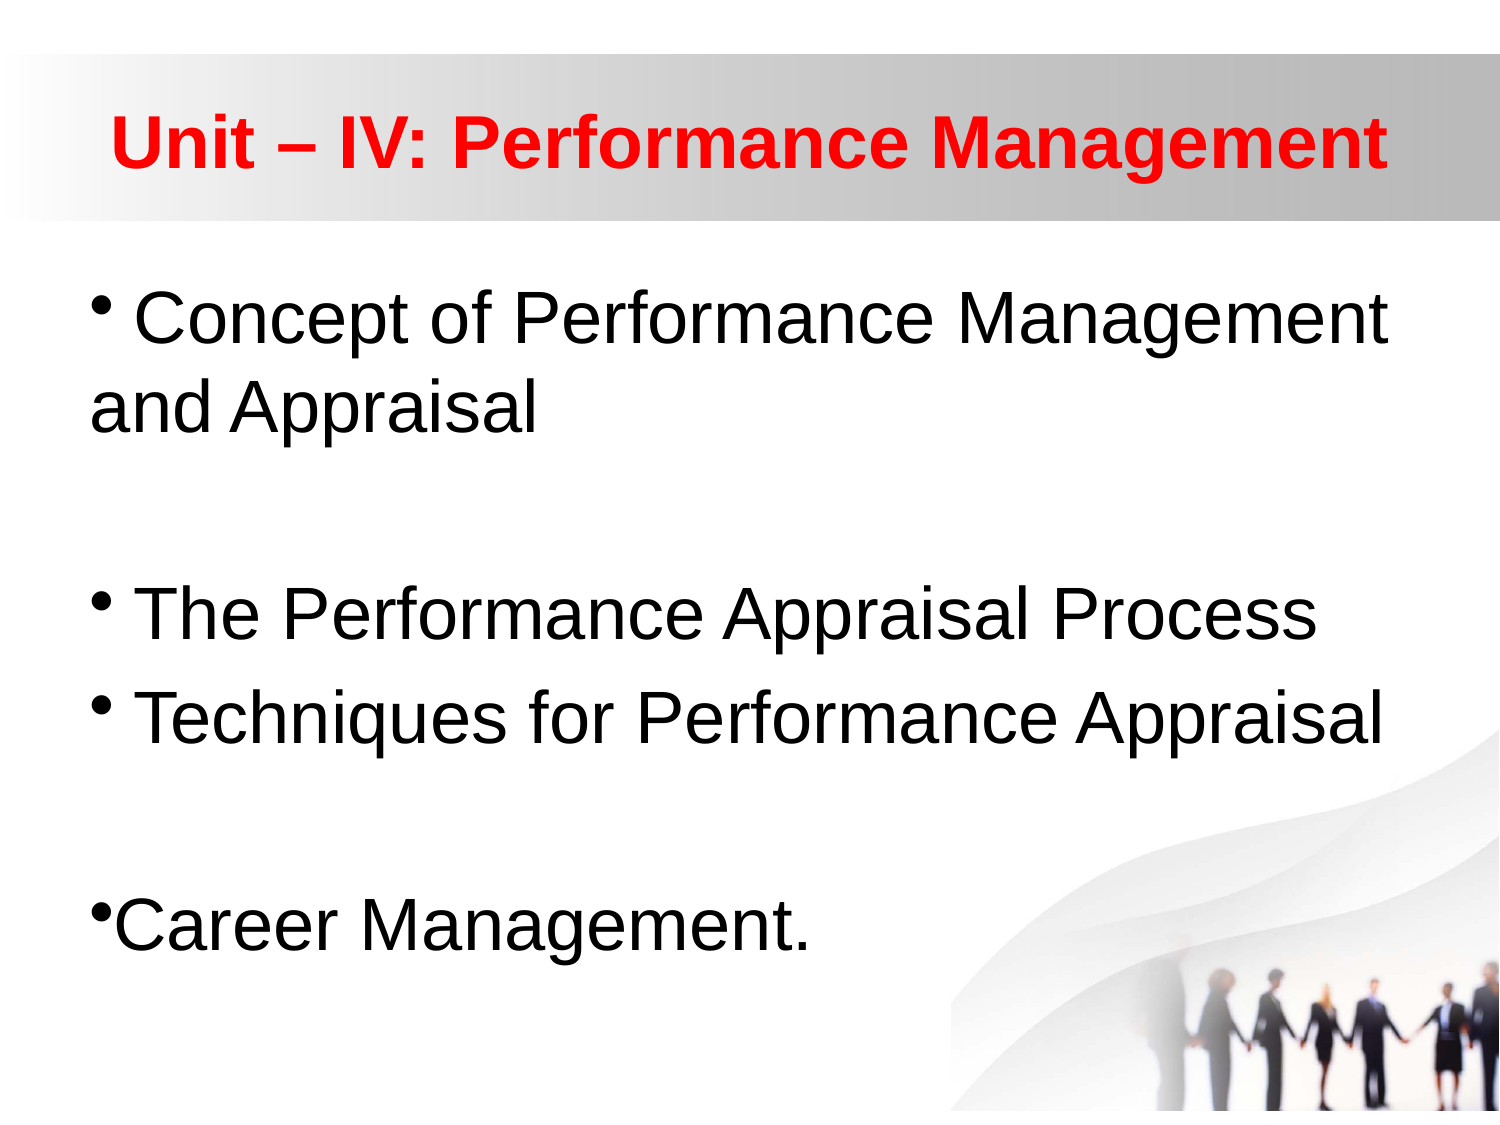

# Unit – IV: Performance Management
 Concept of Performance Management and Appraisal

 The Performance Appraisal Process
 Techniques for Performance Appraisal

Career Management.